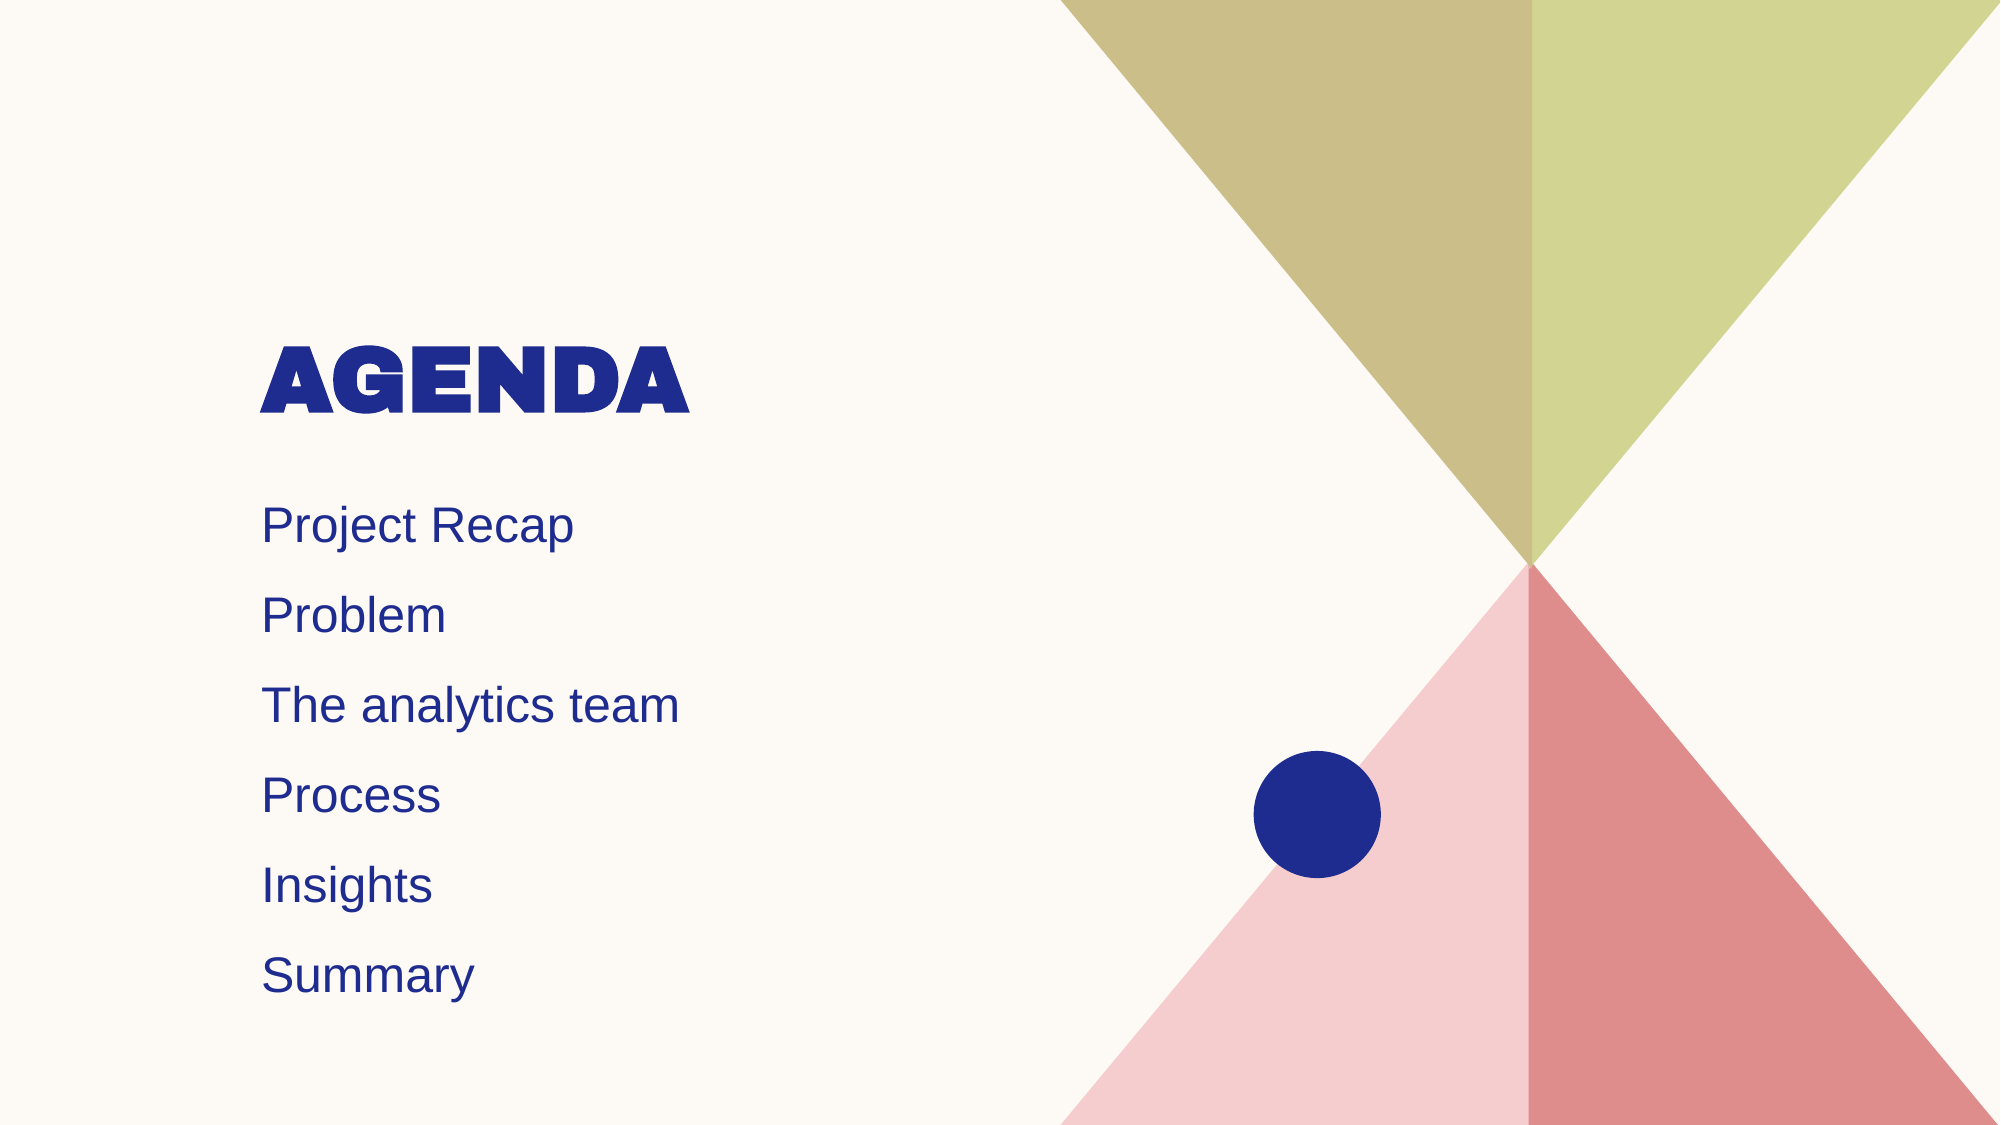

# AGENDA
Project Recap
Problem
​The analytics team
Process
Insights
​Summary​